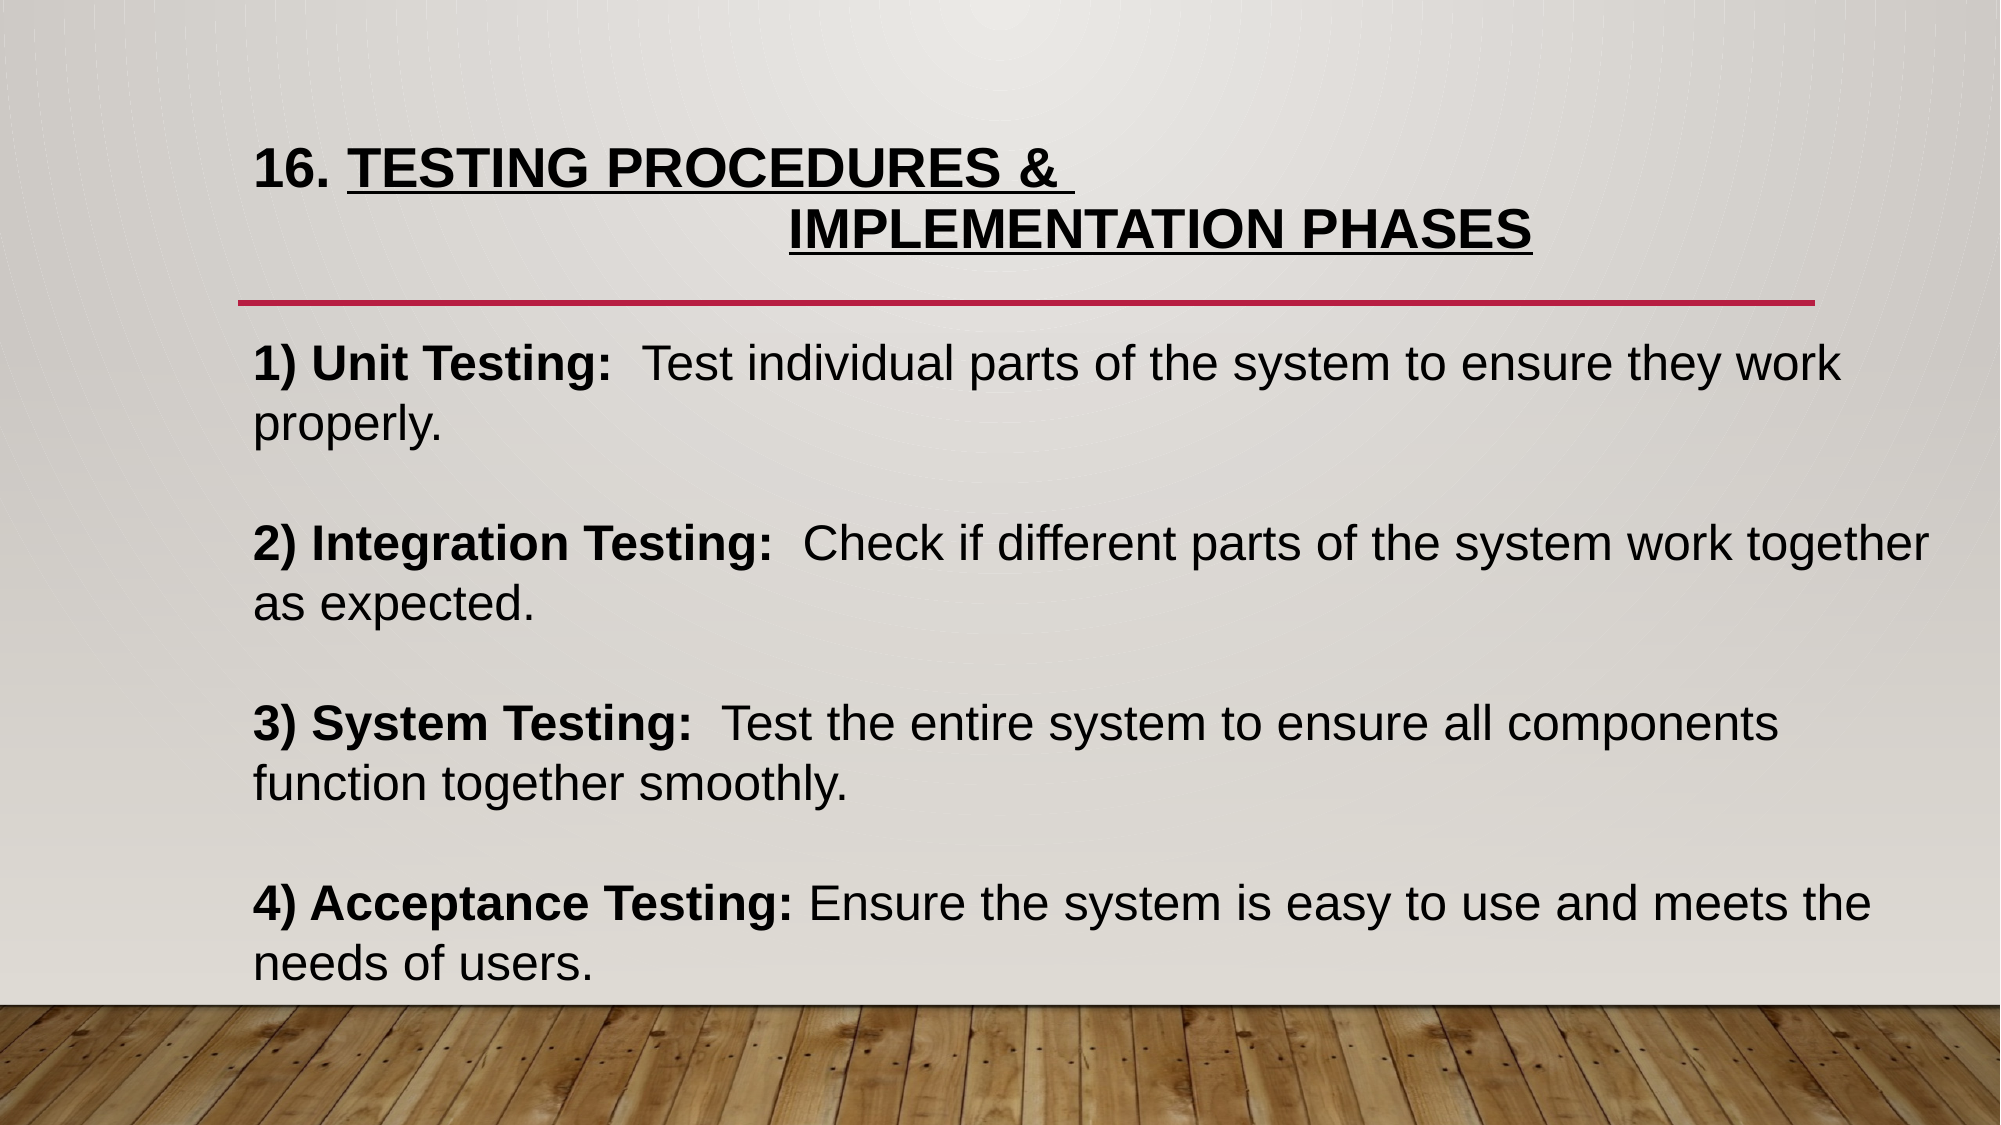

# 16. Testing Procedures & Implementation Phases
1) Unit Testing:  Test individual parts of the system to ensure they work properly.

2) Integration Testing:  Check if different parts of the system work together as expected.

3) System Testing:  Test the entire system to ensure all components function together smoothly.

4) Acceptance Testing: Ensure the system is easy to use and meets the needs of users.